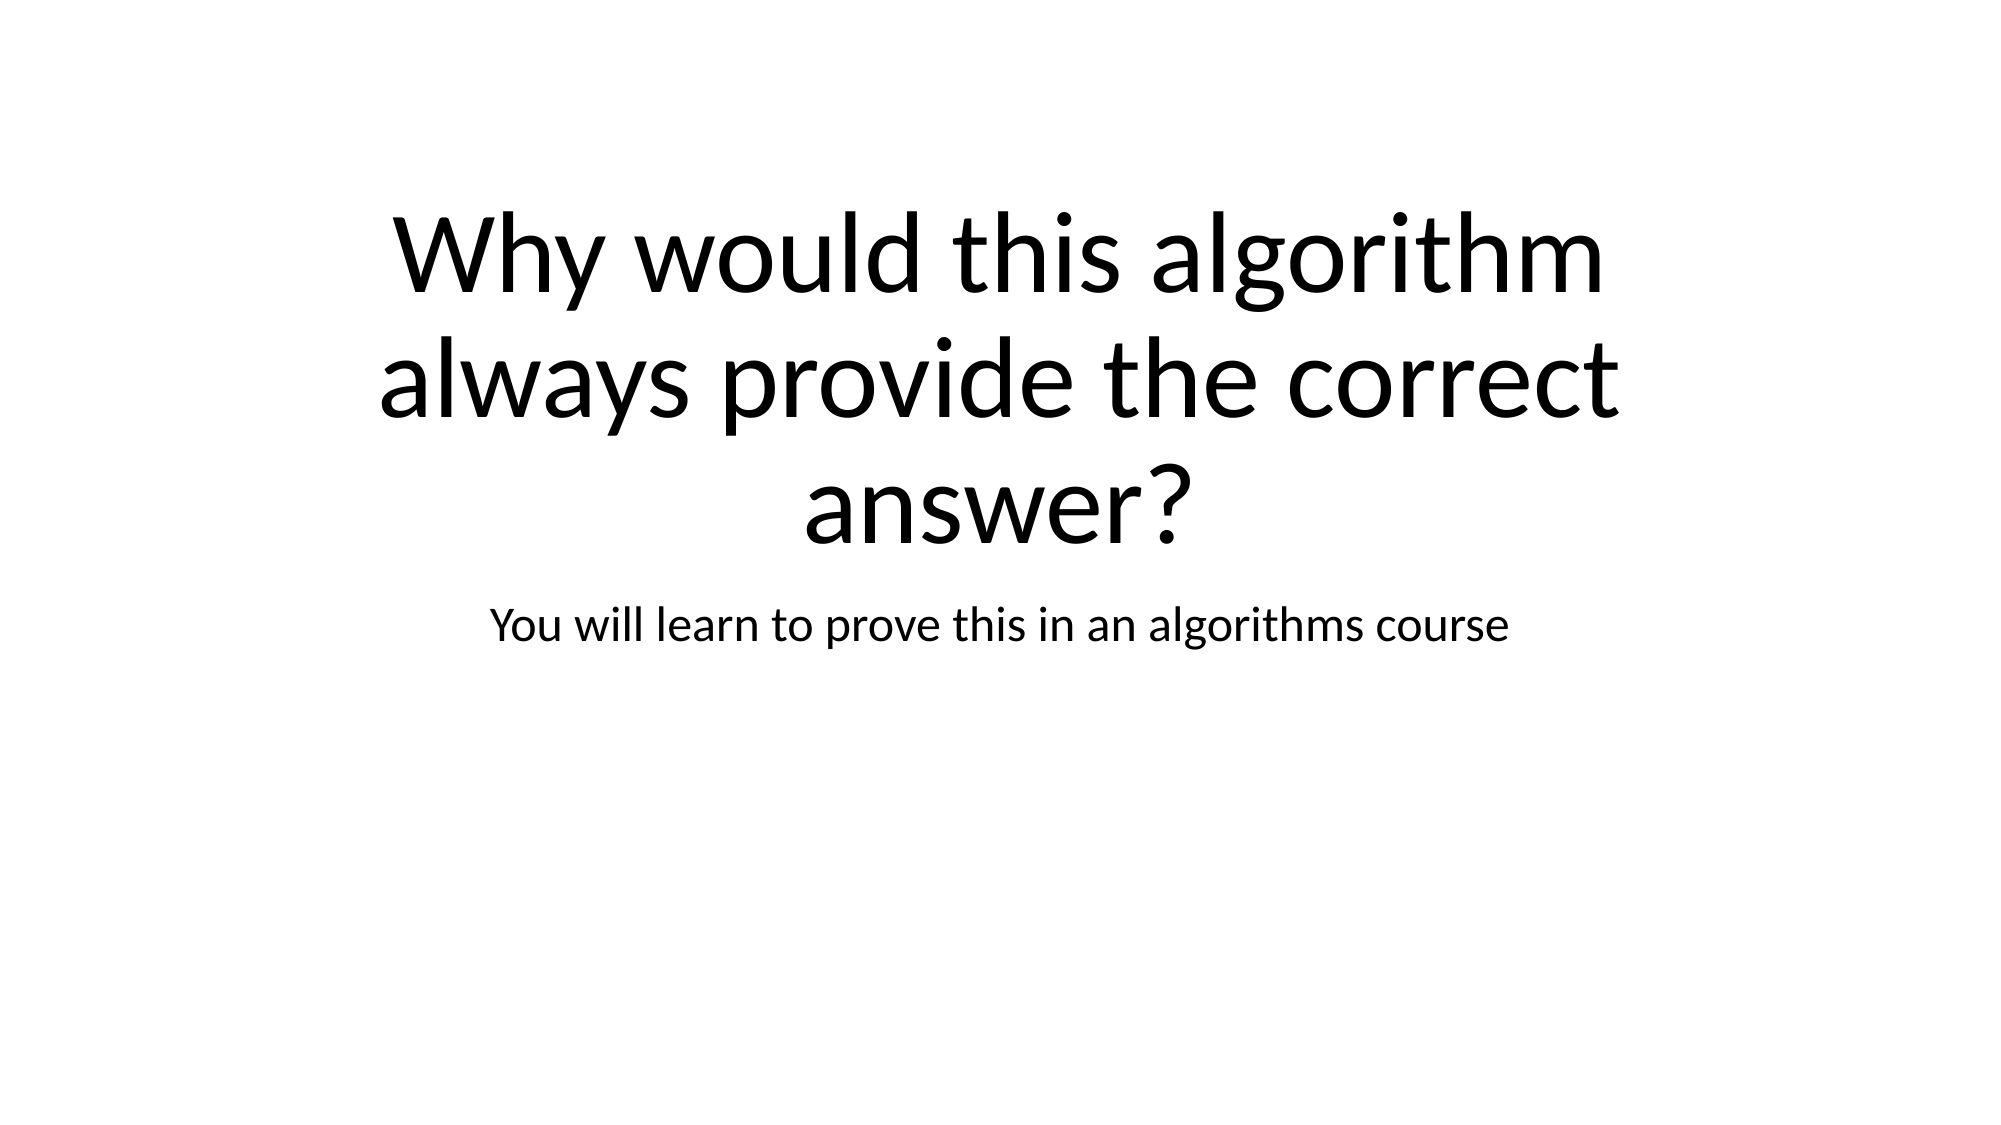

# Why would this algorithm always provide the correct answer?
You will learn to prove this in an algorithms course